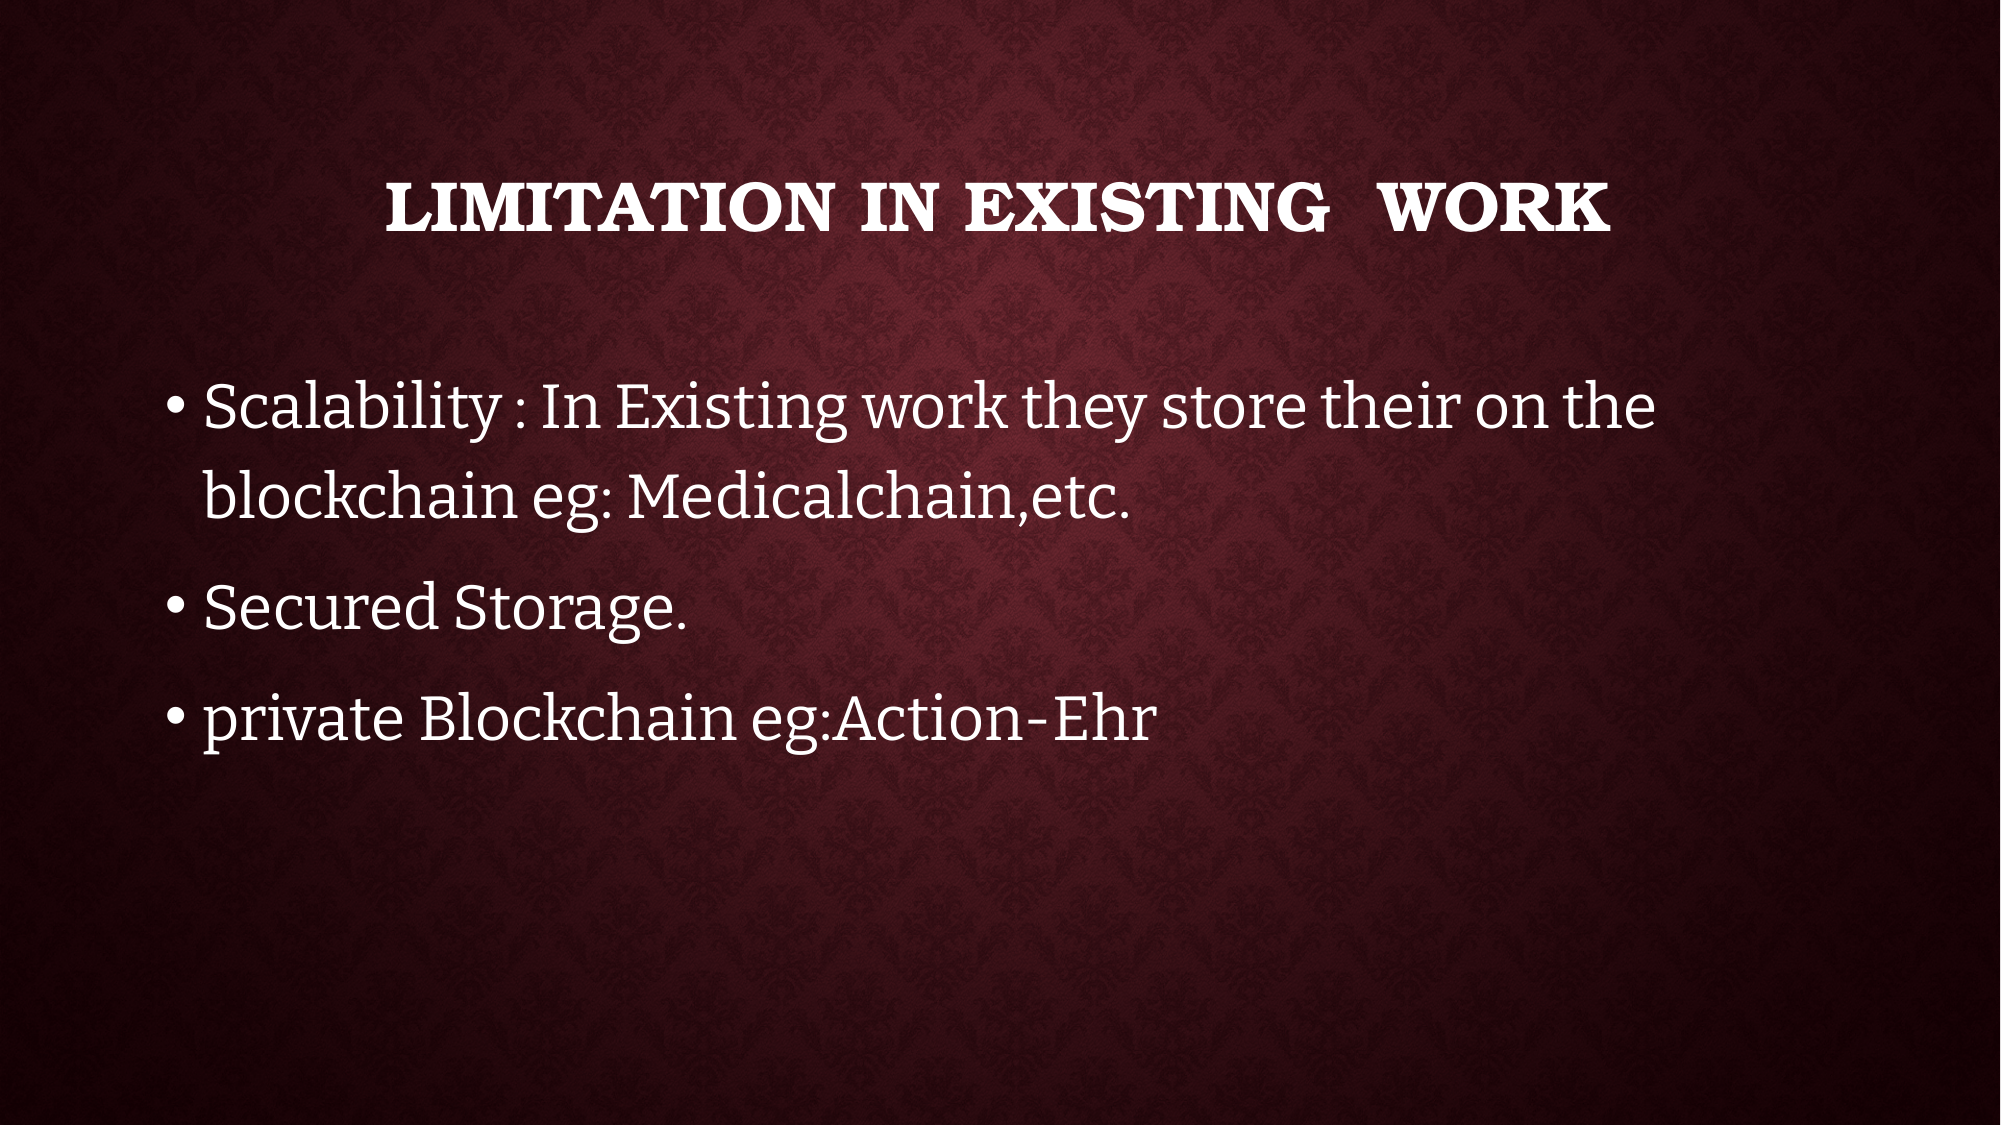

# Limitation in existing  work
Scalability : In Existing work they store their on the blockchain eg: Medicalchain,etc.
Secured Storage.
private Blockchain eg:Action-Ehr